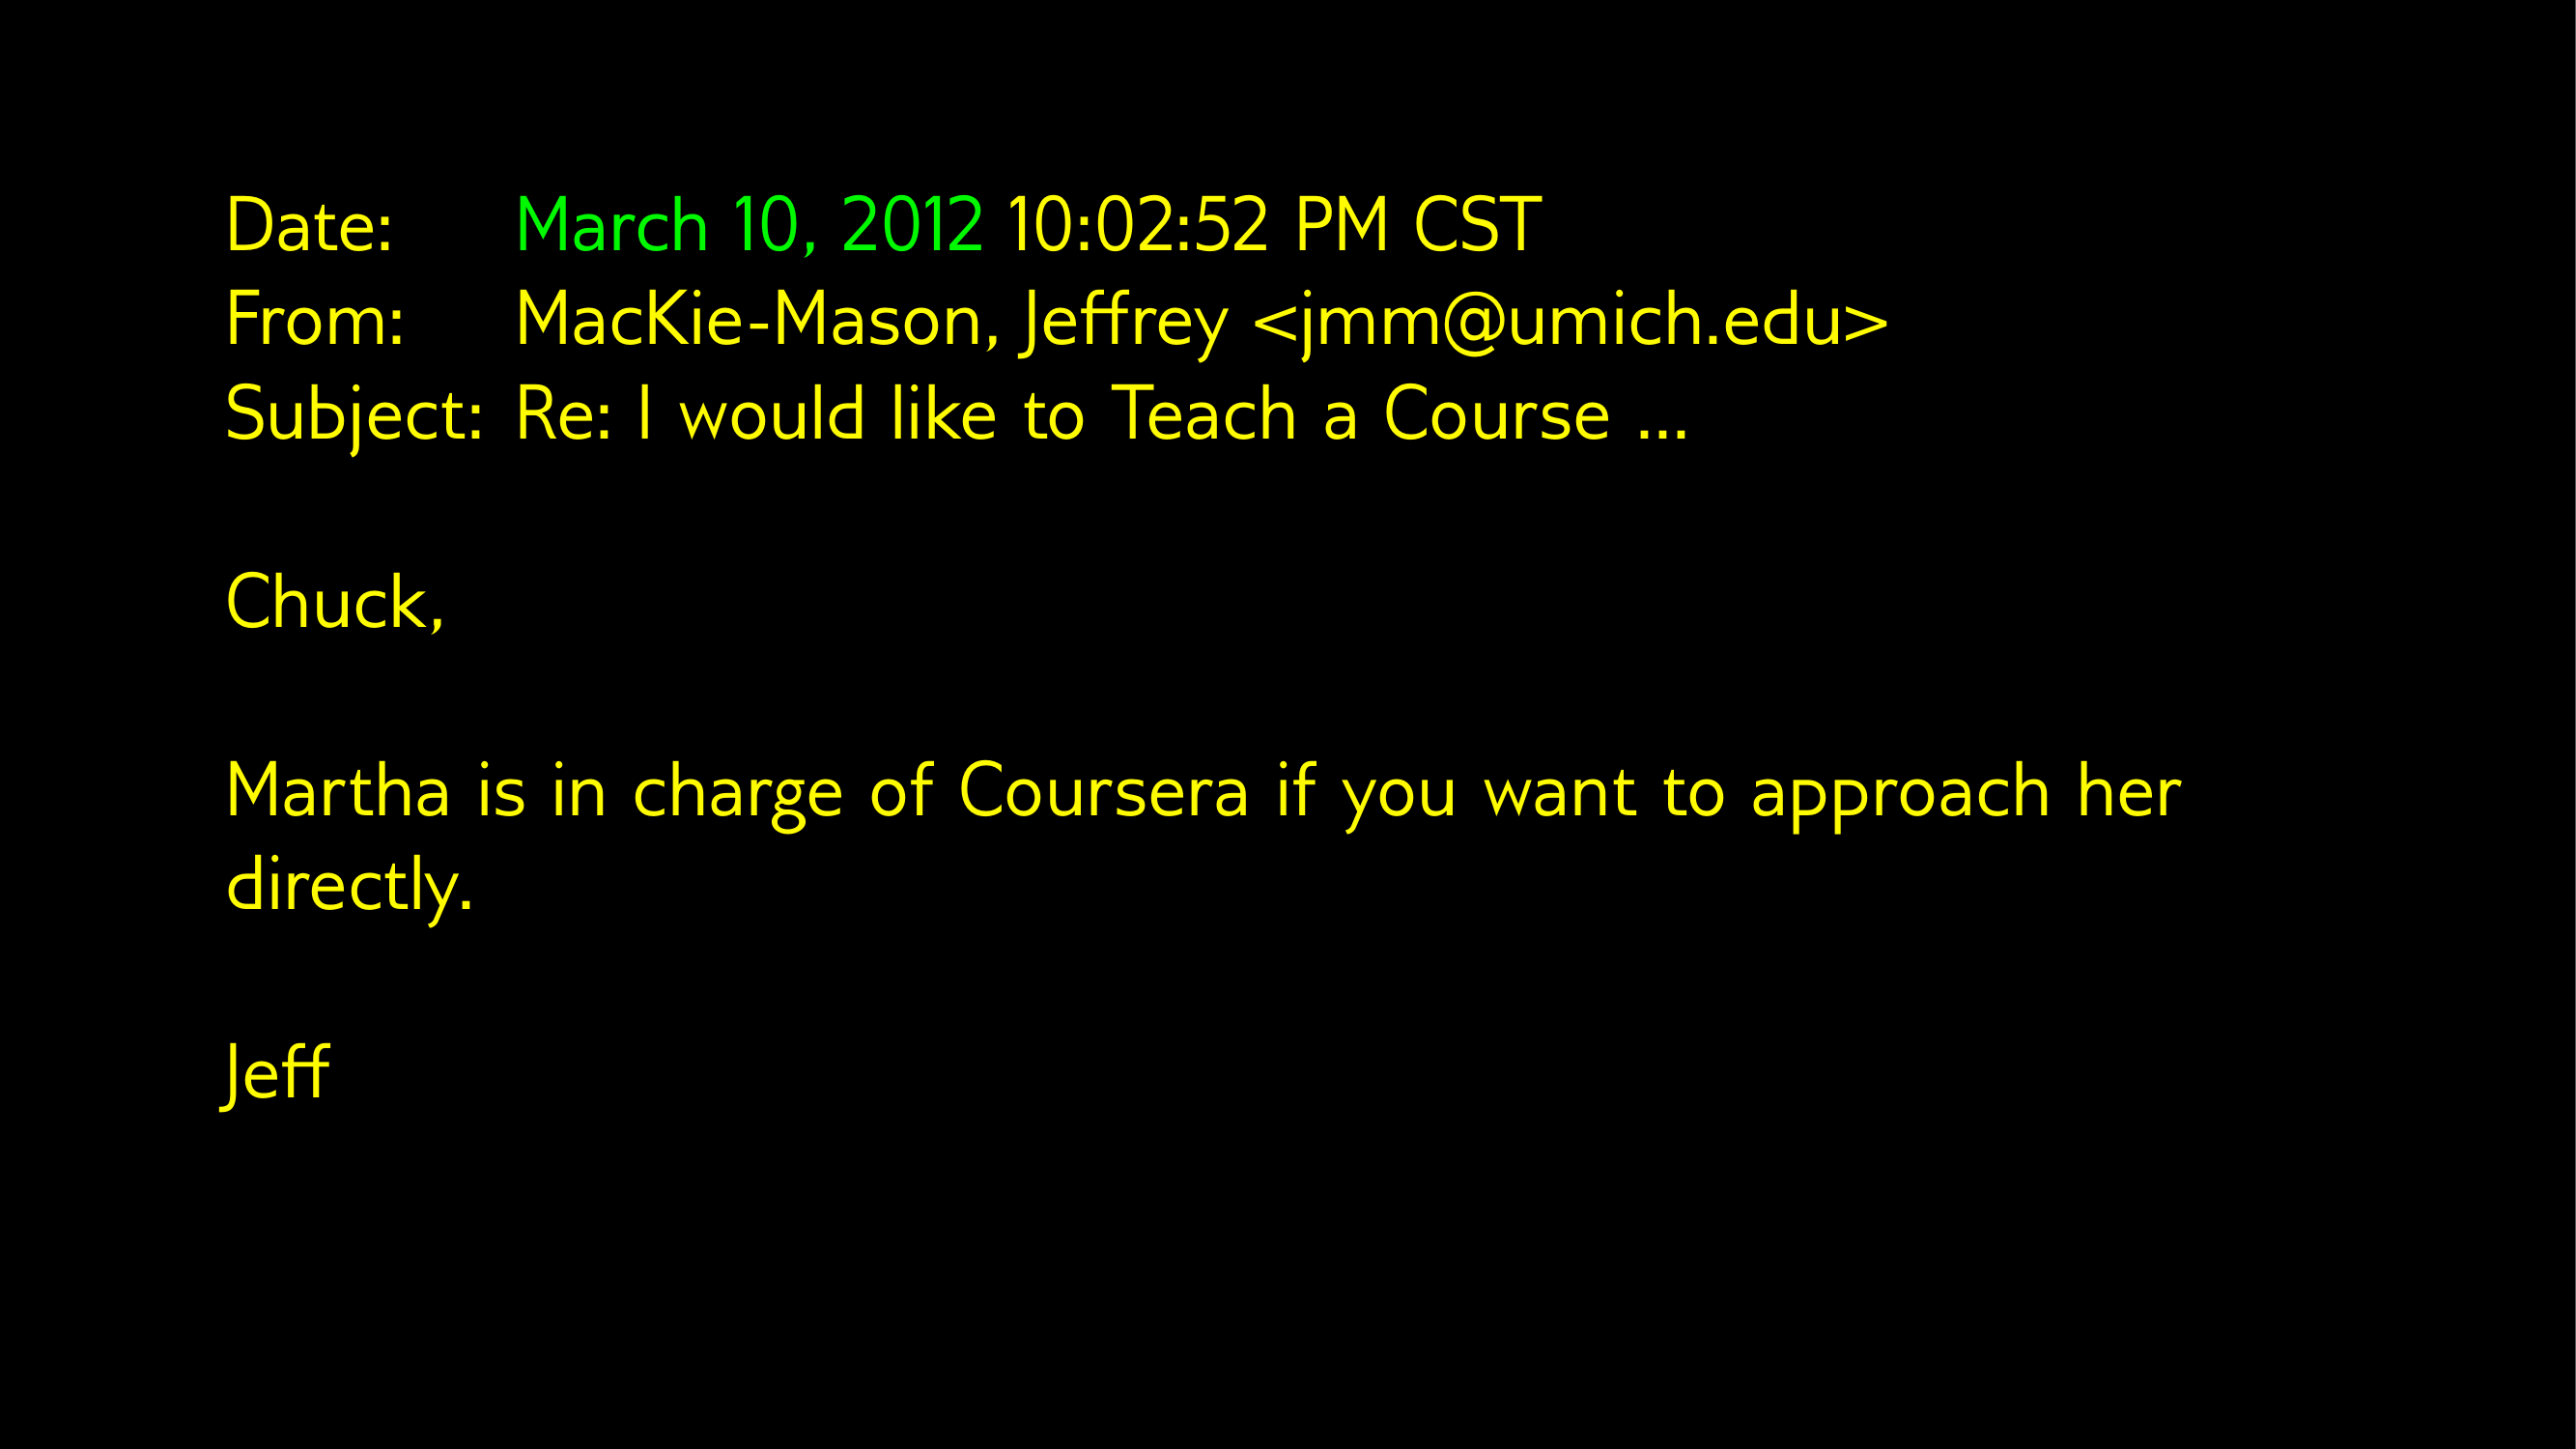

Date: 	March 10, 2012 10:02:52 PM CST
From: 	MacKie-Mason, Jeffrey <jmm@umich.edu>
Subject: 	Re: I would like to Teach a Course ...

Chuck,

Martha is in charge of Coursera if you want to approach her directly.

Jeff